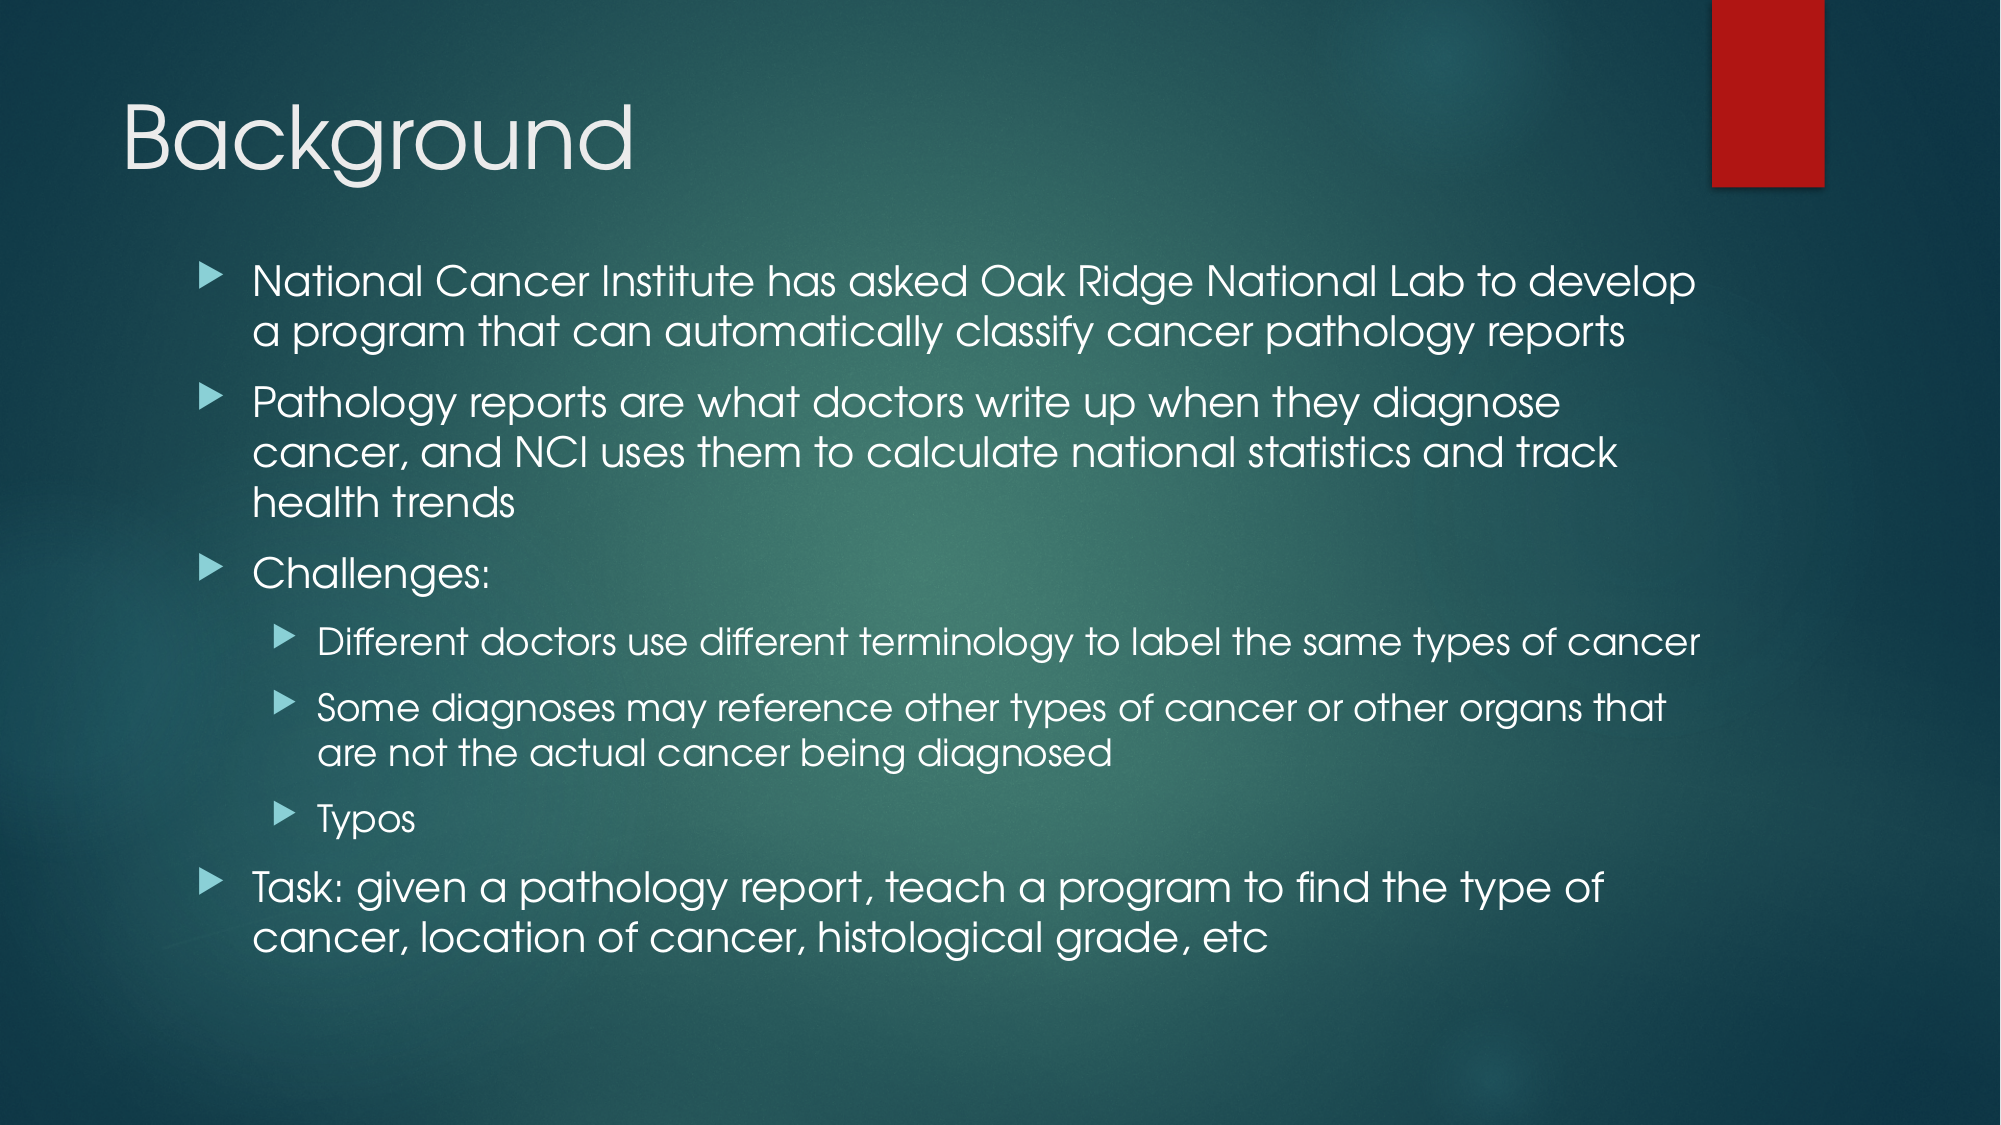

# Background
National Cancer Institute has asked Oak Ridge National Lab to develop a program that can automatically classify cancer pathology reports
Pathology reports are what doctors write up when they diagnose cancer, and NCI uses them to calculate national statistics and track health trends
Challenges:
Different doctors use different terminology to label the same types of cancer
Some diagnoses may reference other types of cancer or other organs that are not the actual cancer being diagnosed
Typos
Task: given a pathology report, teach a program to find the type of cancer, location of cancer, histological grade, etc